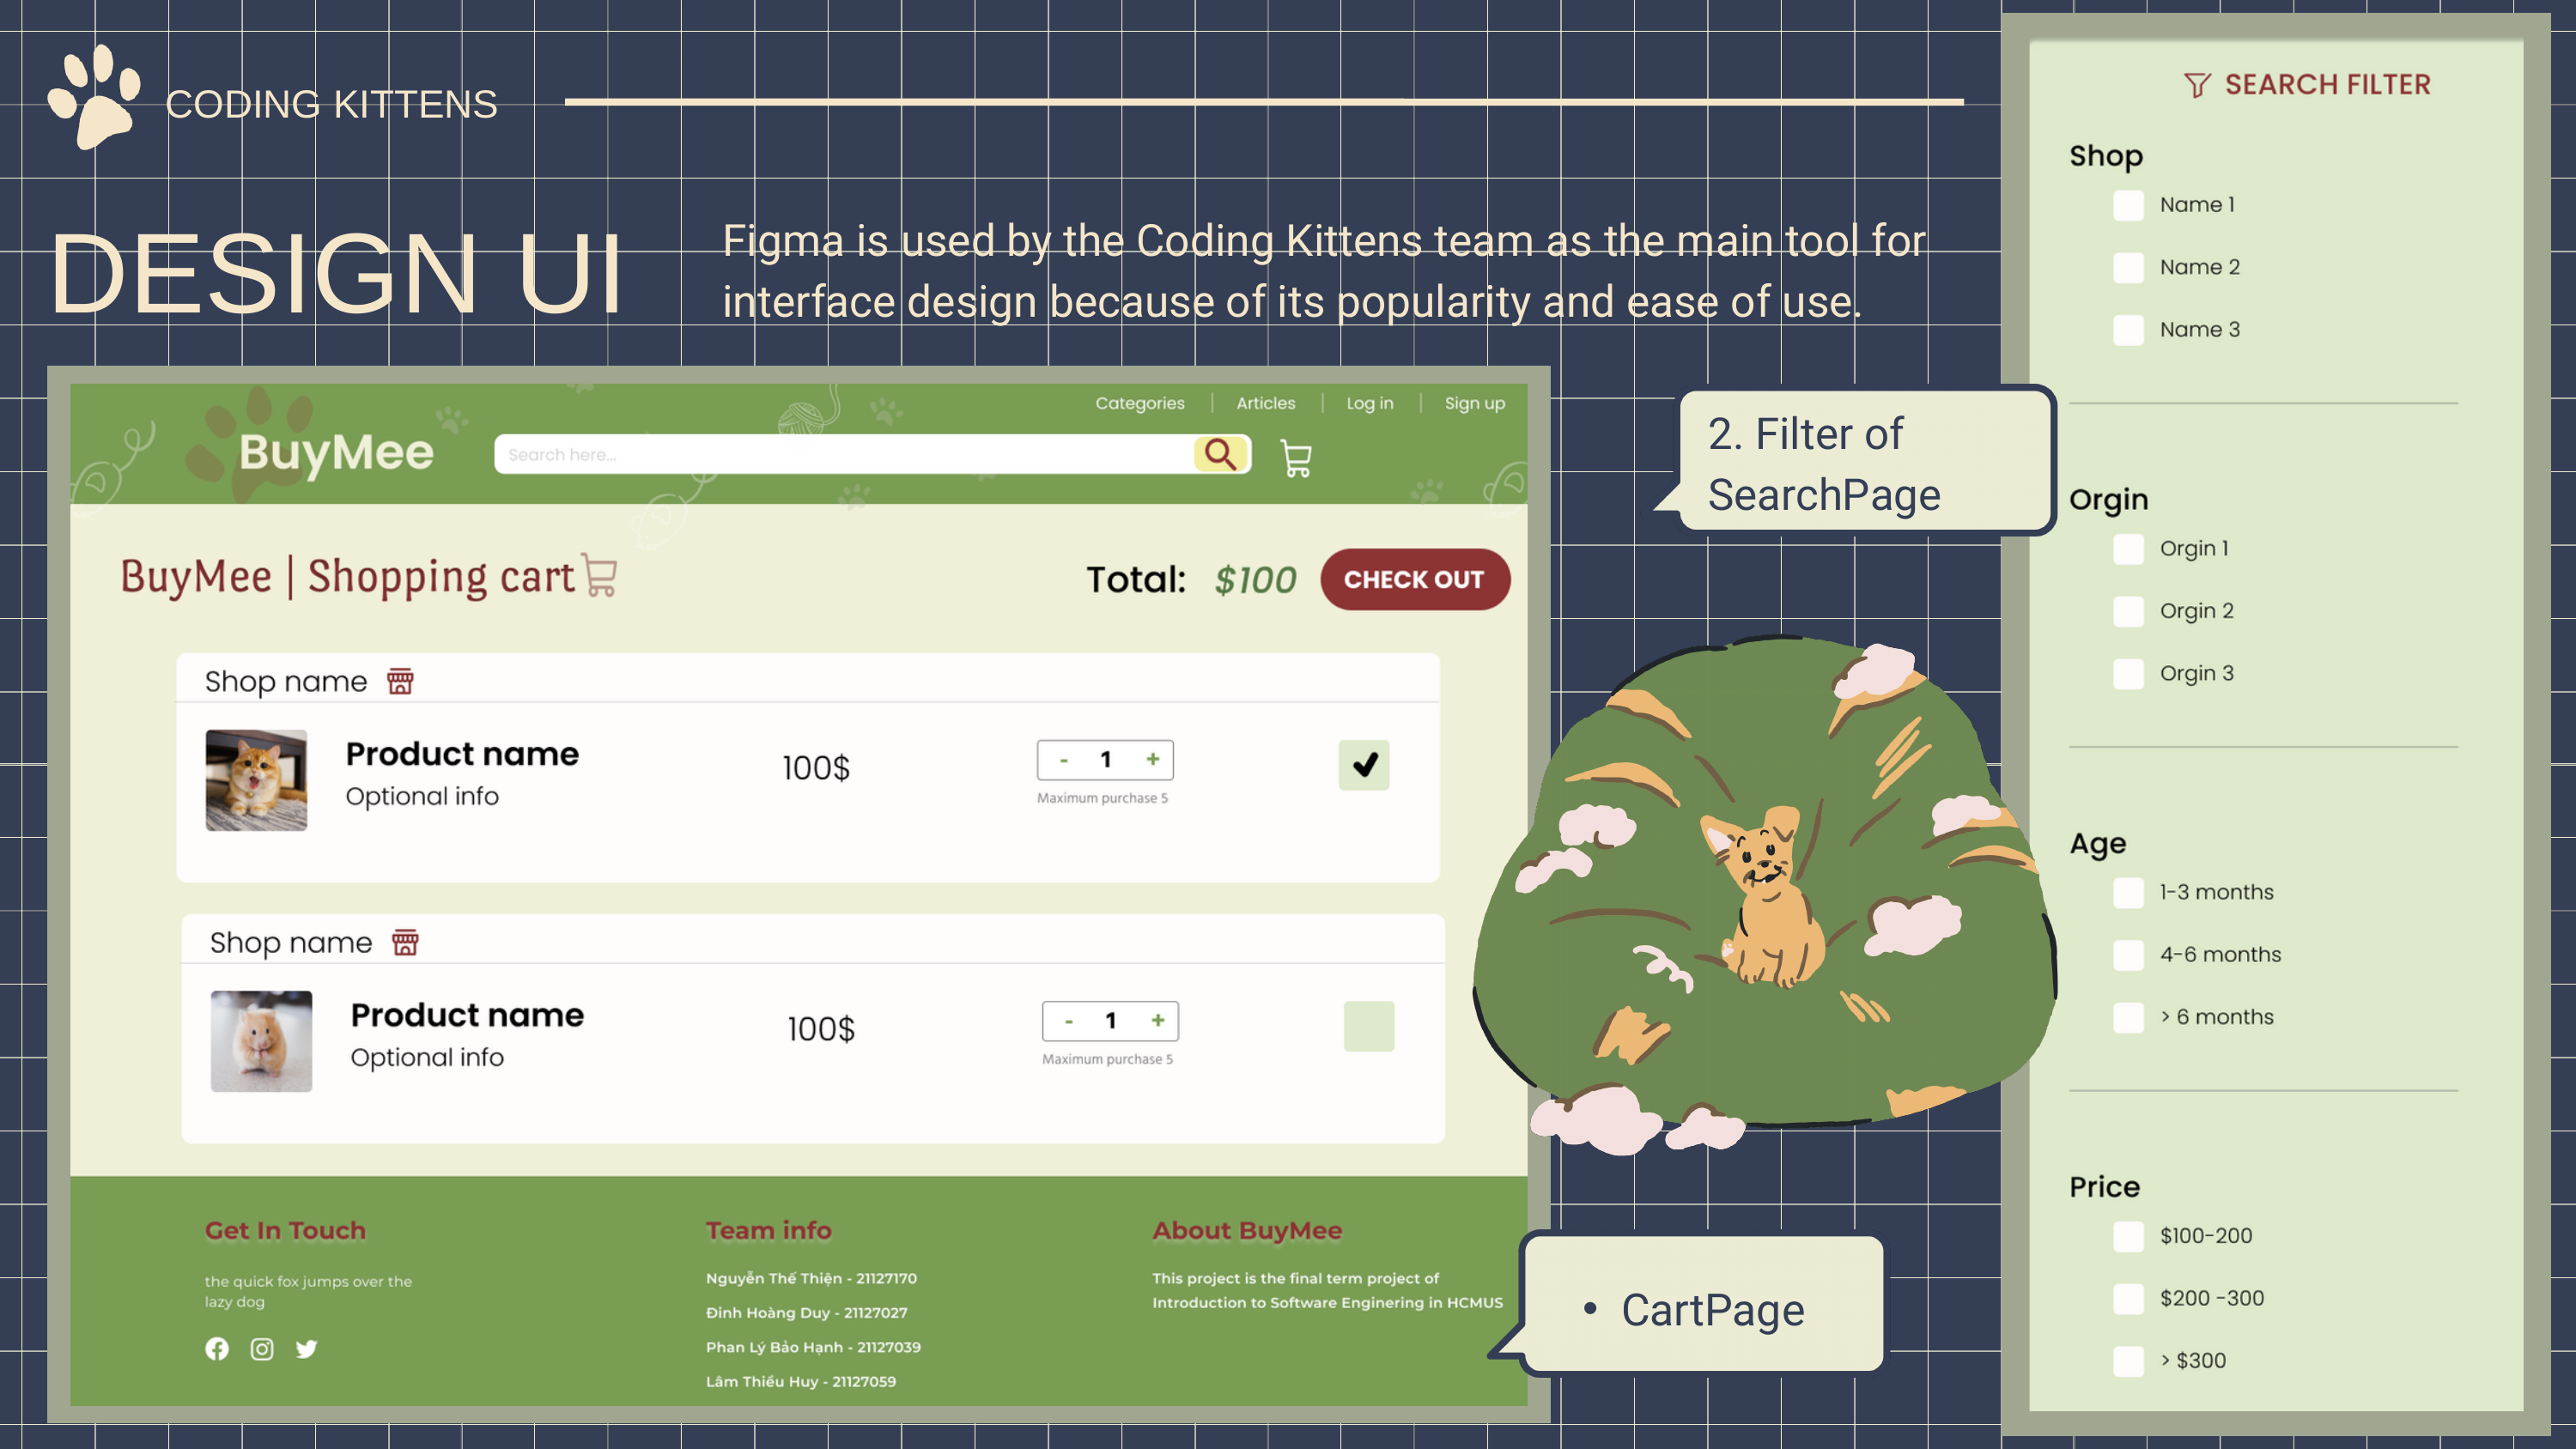

CODING KITTENS

CODING KITTENS

DESIGN UI
Figma is used by the Coding Kittens team as the main tool for interface design because of its popularity and ease of use.

2. Filter of SearchPage

CartPage